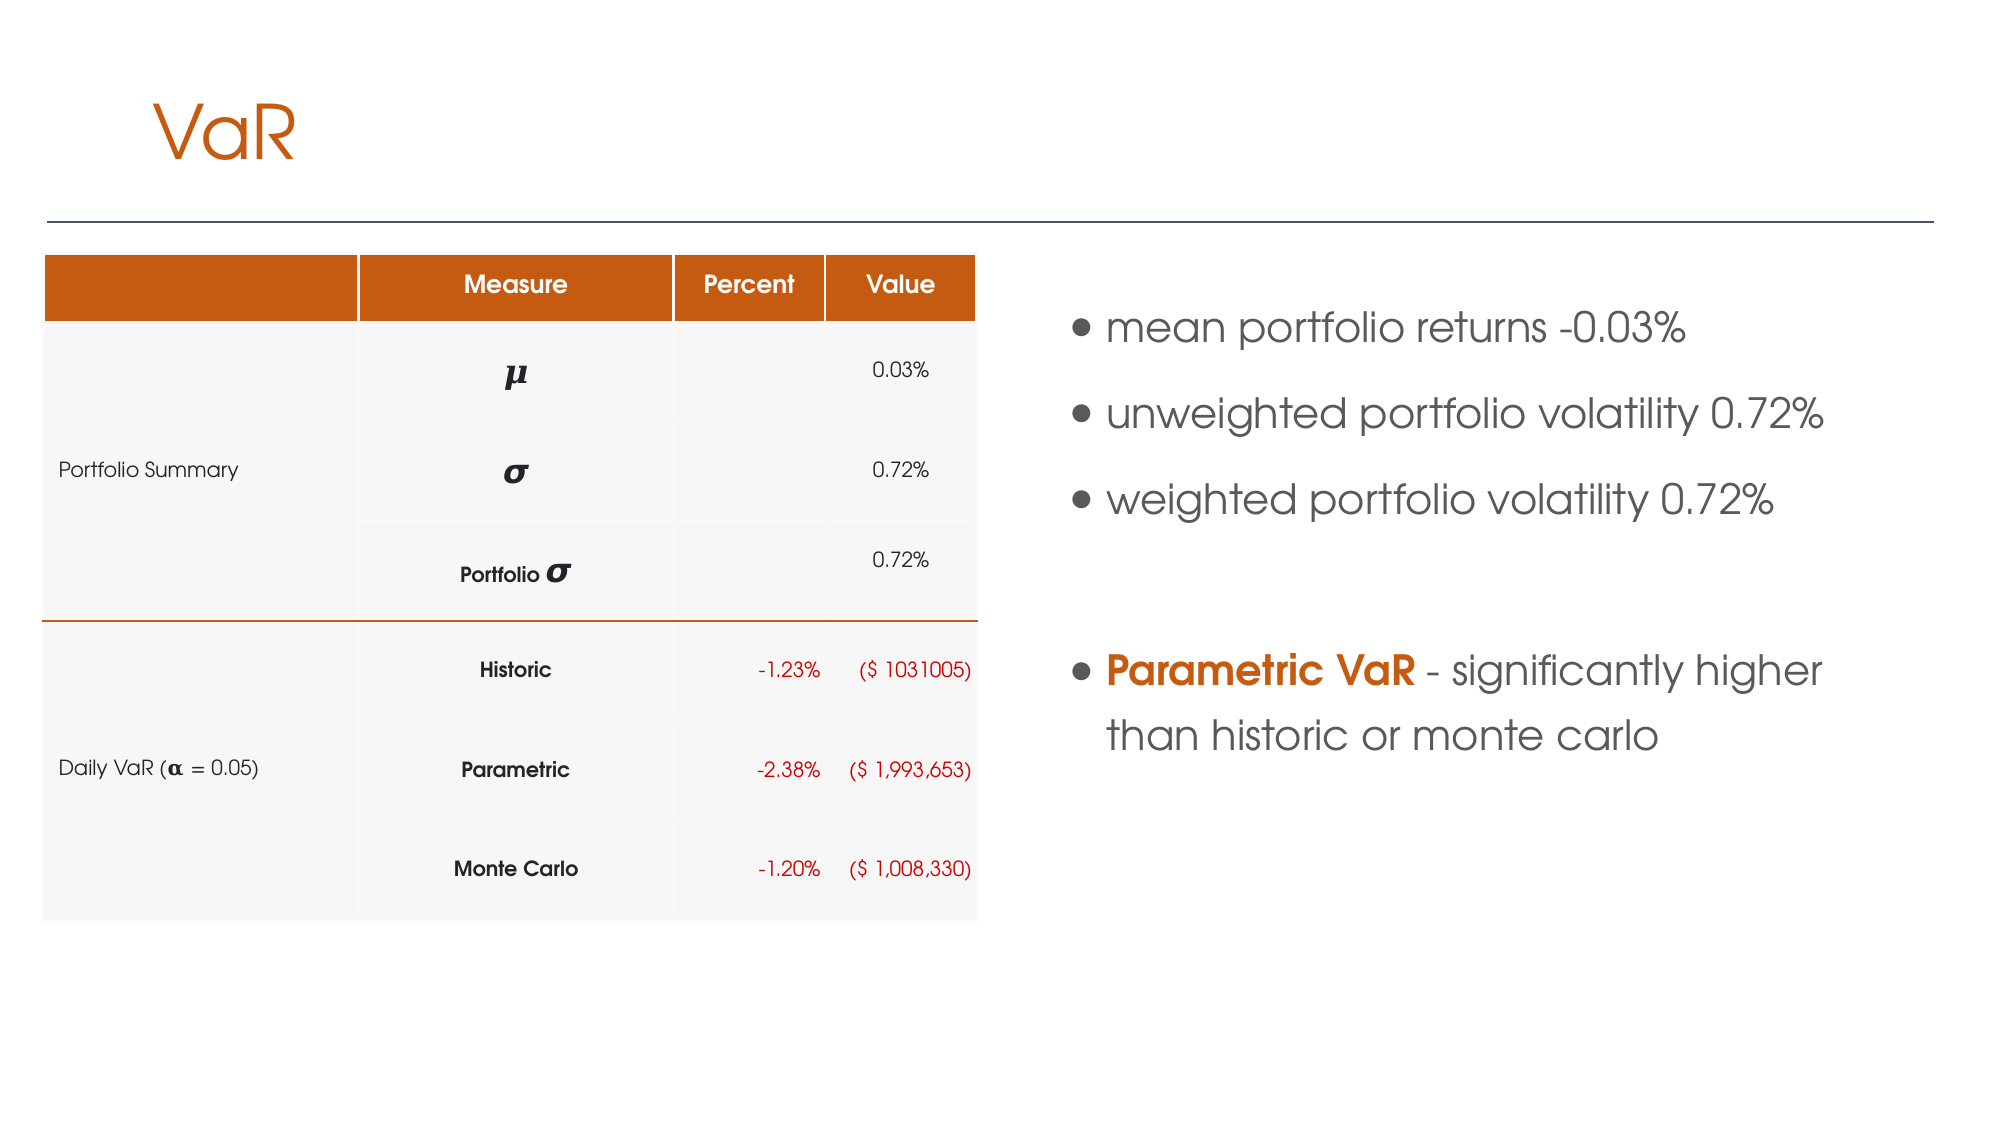

# VaR
|  | Measure | Percent | Value |
| --- | --- | --- | --- |
| Portfolio Summary | 𝝁 |  | 0.03% |
|  | 𝞼 |  | 0.72% |
|  | Portfolio 𝞼 |  | 0.72% |
| Daily VaR (𝛂 = 0.05) | Historic | -1.23% | ($ 1031005) |
|  | Parametric | -2.38% | ($ 1,993,653) |
|  | Monte Carlo | -1.20% | ($ 1,008,330) |
mean portfolio returns -0.03%
unweighted portfolio volatility 0.72%
weighted portfolio volatility 0.72%

Parametric VaR - significantly higher than historic or monte carlo